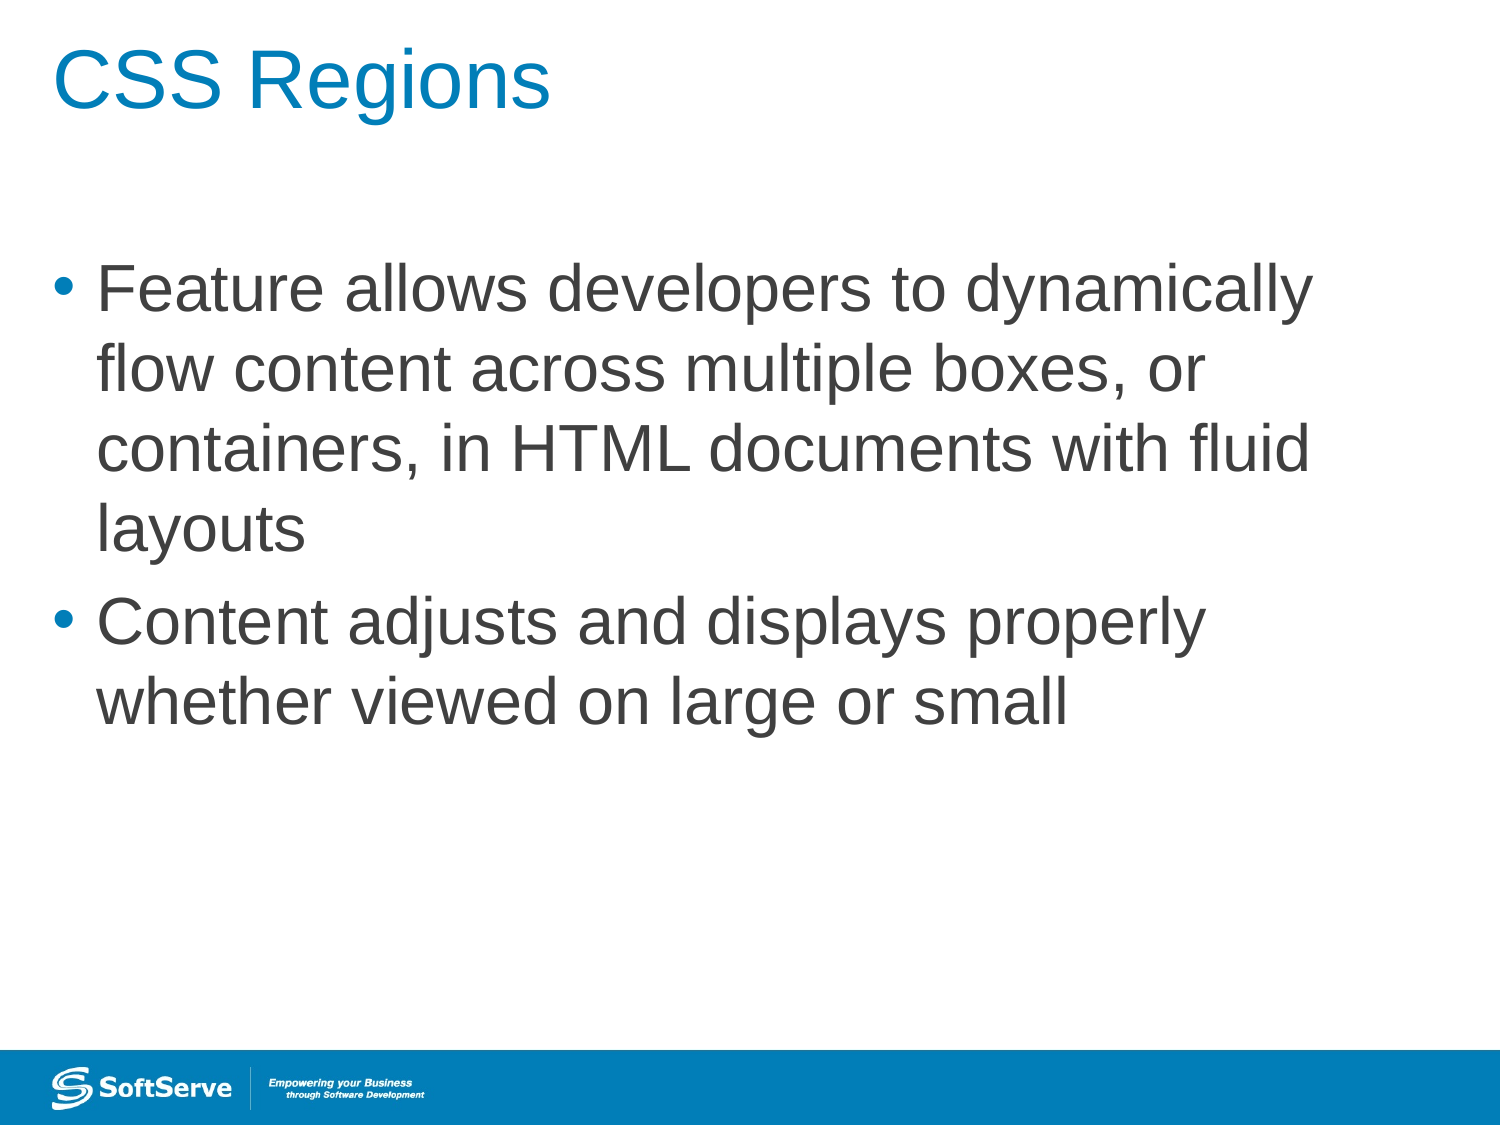

# CSS Regions
Feature allows developers to dynamically flow content across multiple boxes, or containers, in HTML documents with fluid layouts
Content adjusts and displays properly whether viewed on large or small